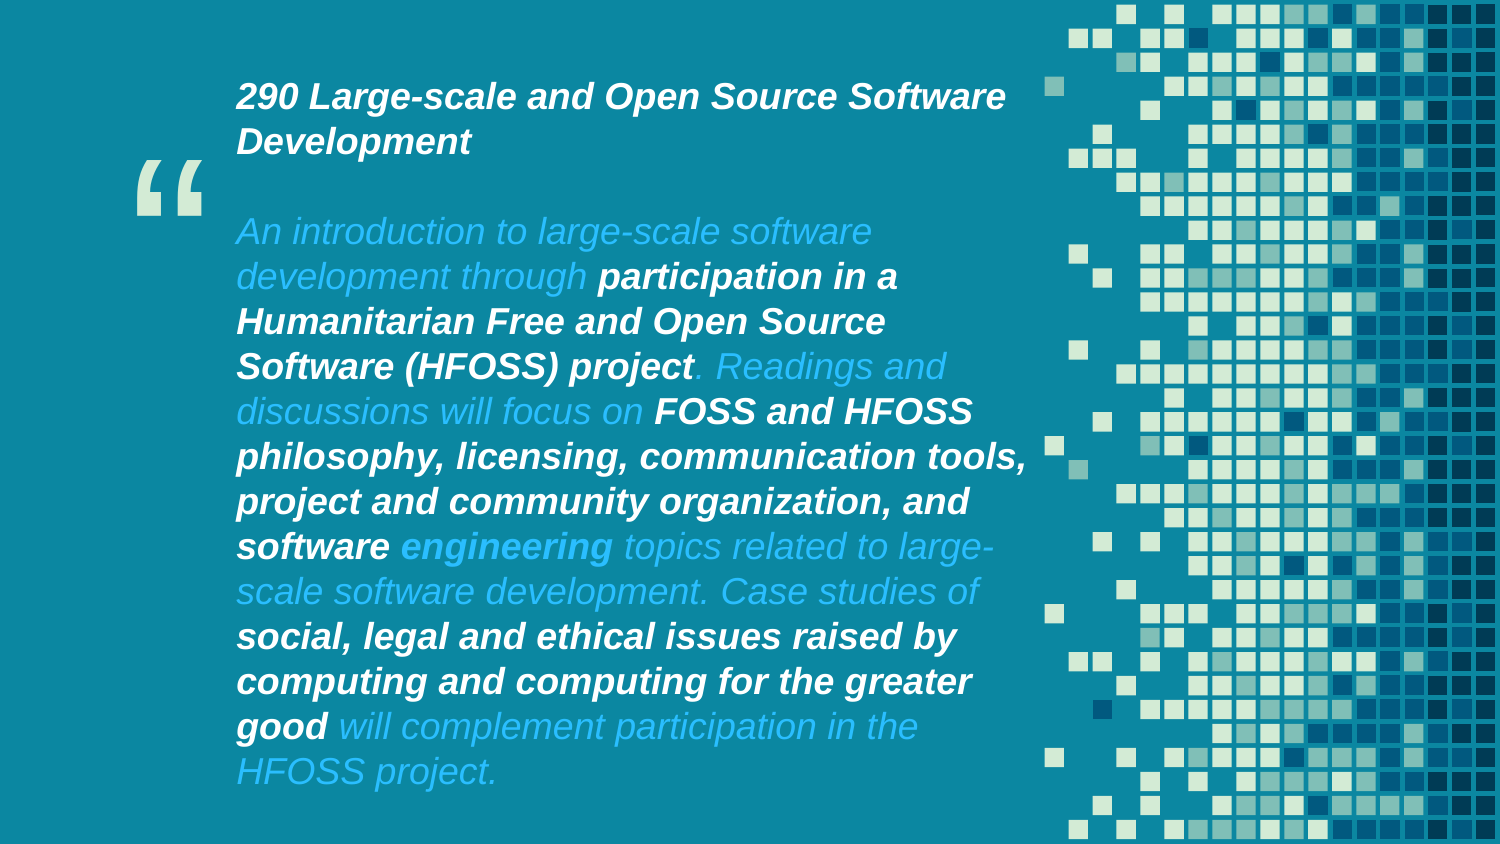

290 Large-scale and Open Source Software Development

An introduction to large-scale software development through participation in a Humanitarian Free and Open Source Software (HFOSS) project. Readings and discussions will focus on FOSS and HFOSS philosophy, licensing, communication tools, project and community organization, and software engineering topics related to large-scale software development. Case studies of social, legal and ethical issues raised by computing and computing for the greater good will complement participation in the HFOSS project.